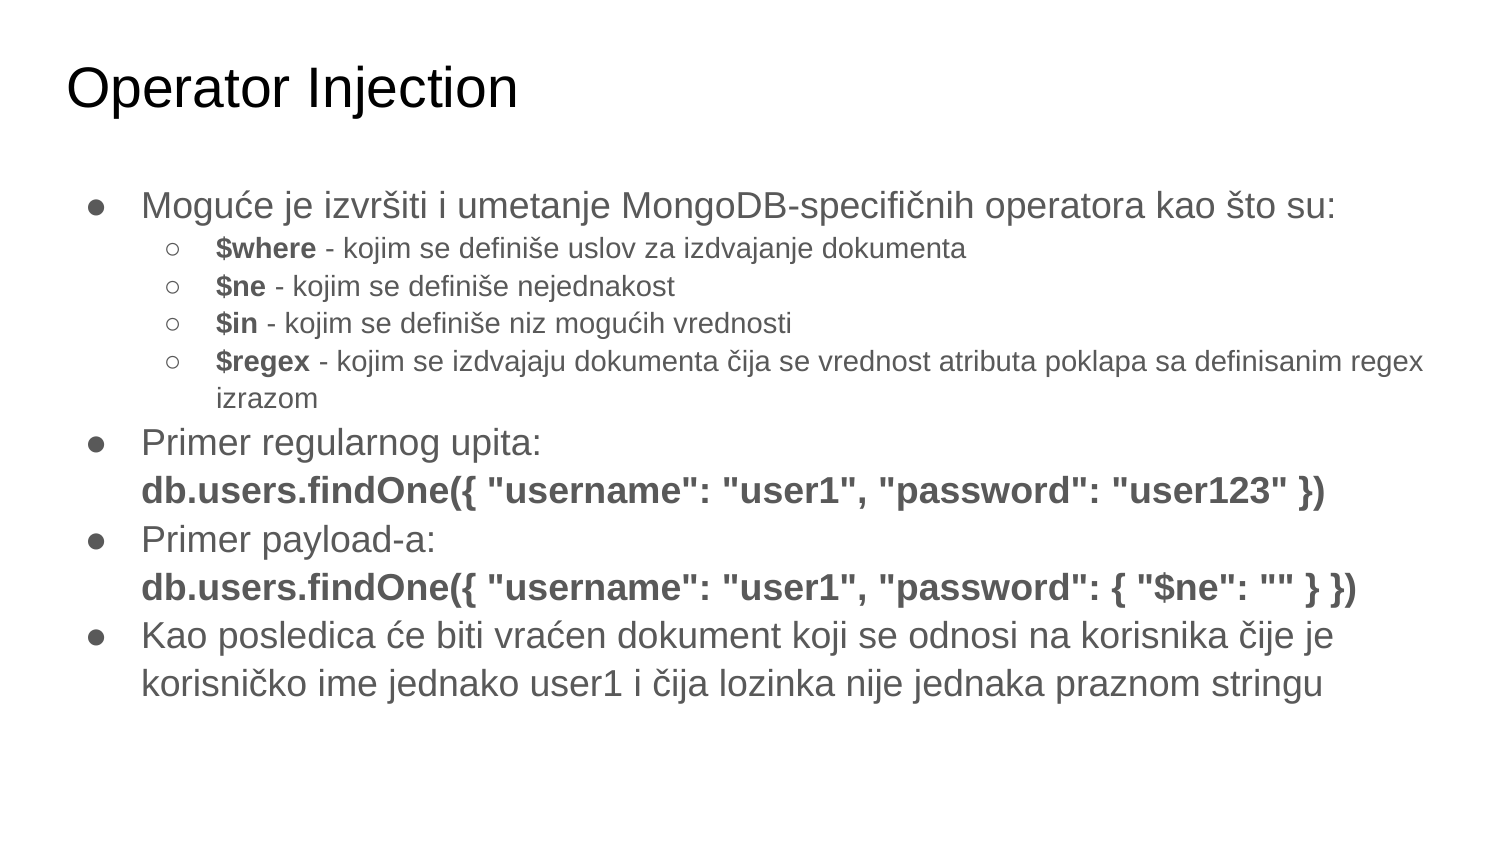

# Operator Injection
Moguće je izvršiti i umetanje MongoDB-specifičnih operatora kao što su:
$where - kojim se definiše uslov za izdvajanje dokumenta
$ne - kojim se definiše nejednakost
$in - kojim se definiše niz mogućih vrednosti
$regex - kojim se izdvajaju dokumenta čija se vrednost atributa poklapa sa definisanim regex izrazom
Primer regularnog upita:
db.users.findOne({ "username": "user1", "password": "user123" })
Primer payload-a:
db.users.findOne({ "username": "user1", "password": { "$ne": "" } })
Kao posledica će biti vraćen dokument koji se odnosi na korisnika čije je korisničko ime jednako user1 i čija lozinka nije jednaka praznom stringu